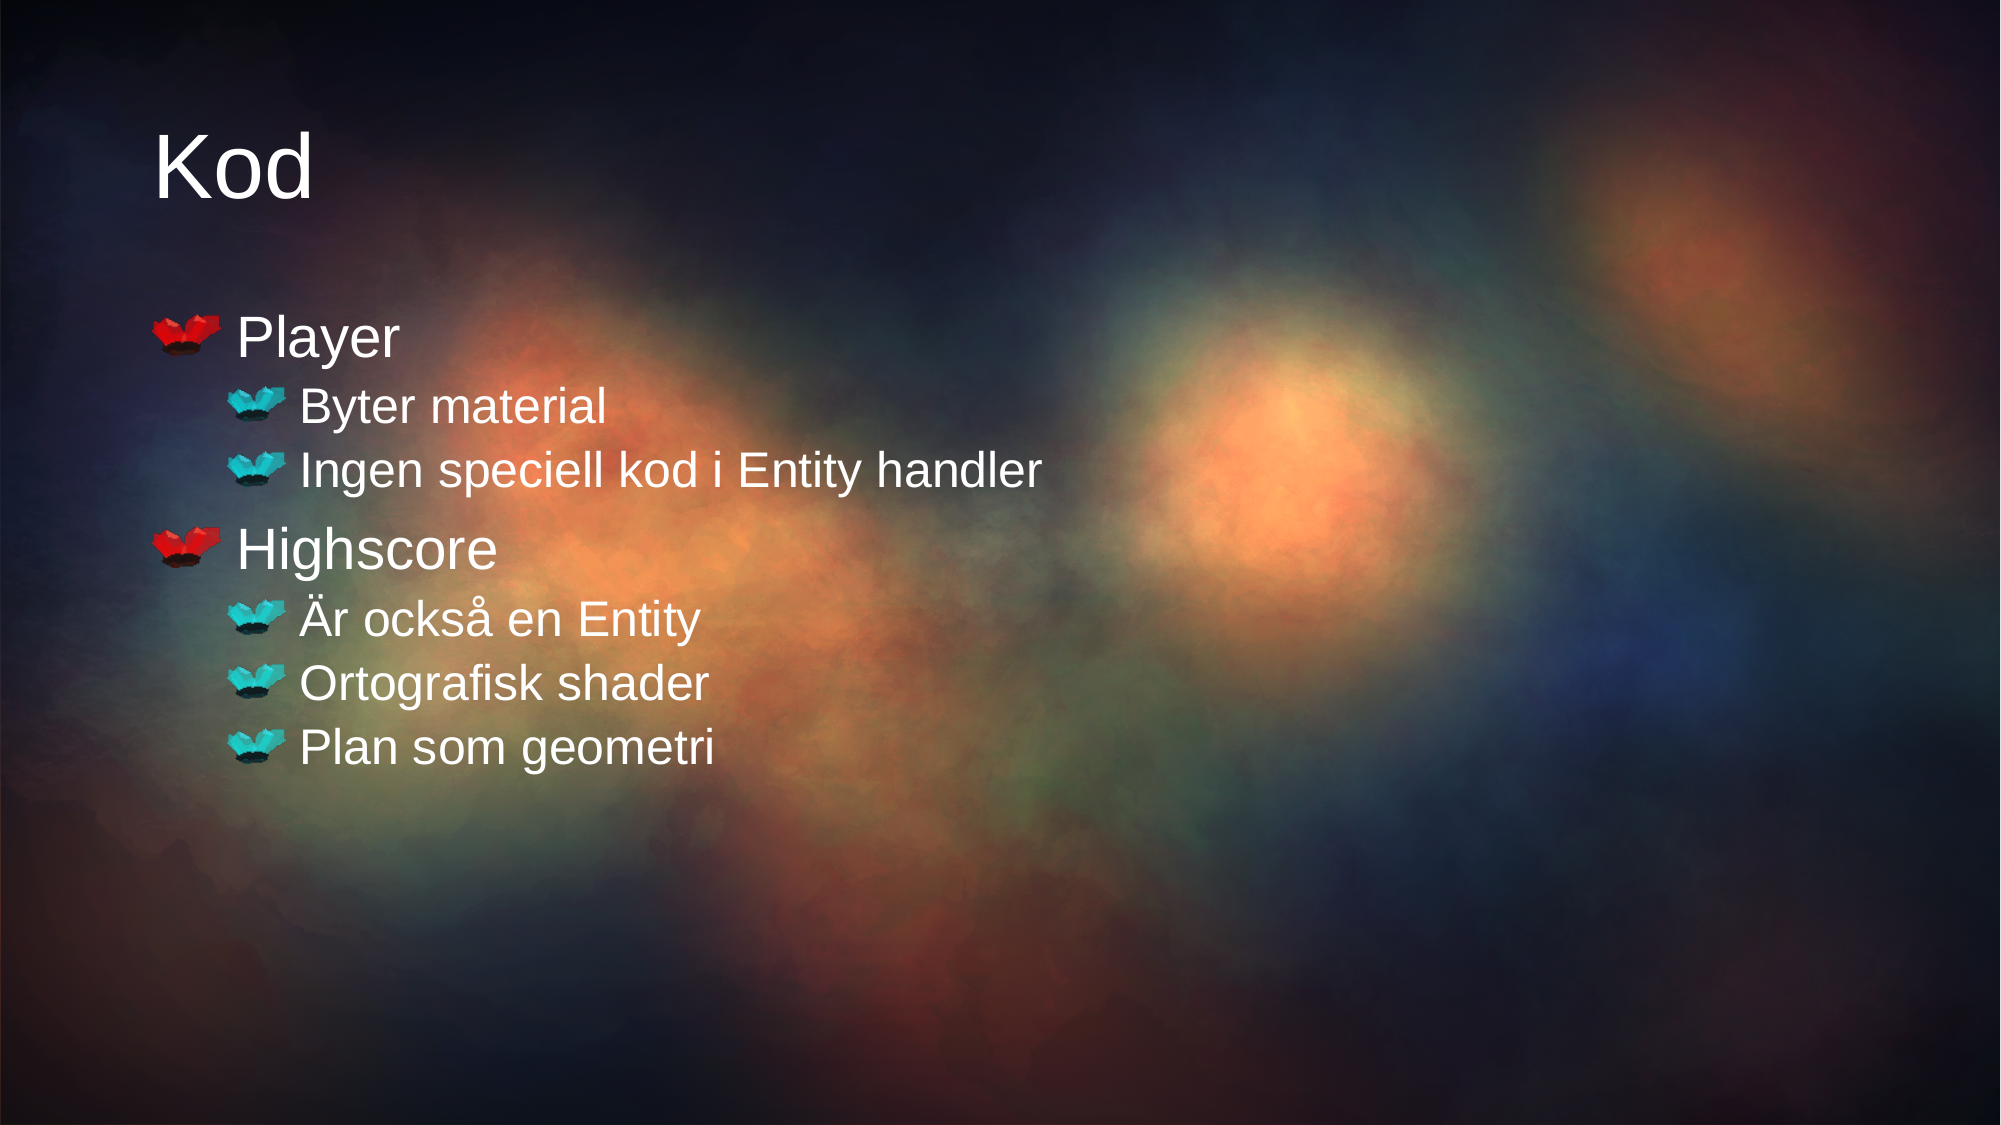

# Kod
 Player
 Byter material
 Ingen speciell kod i Entity handler
 Highscore
 Är också en Entity
 Ortografisk shader
 Plan som geometri